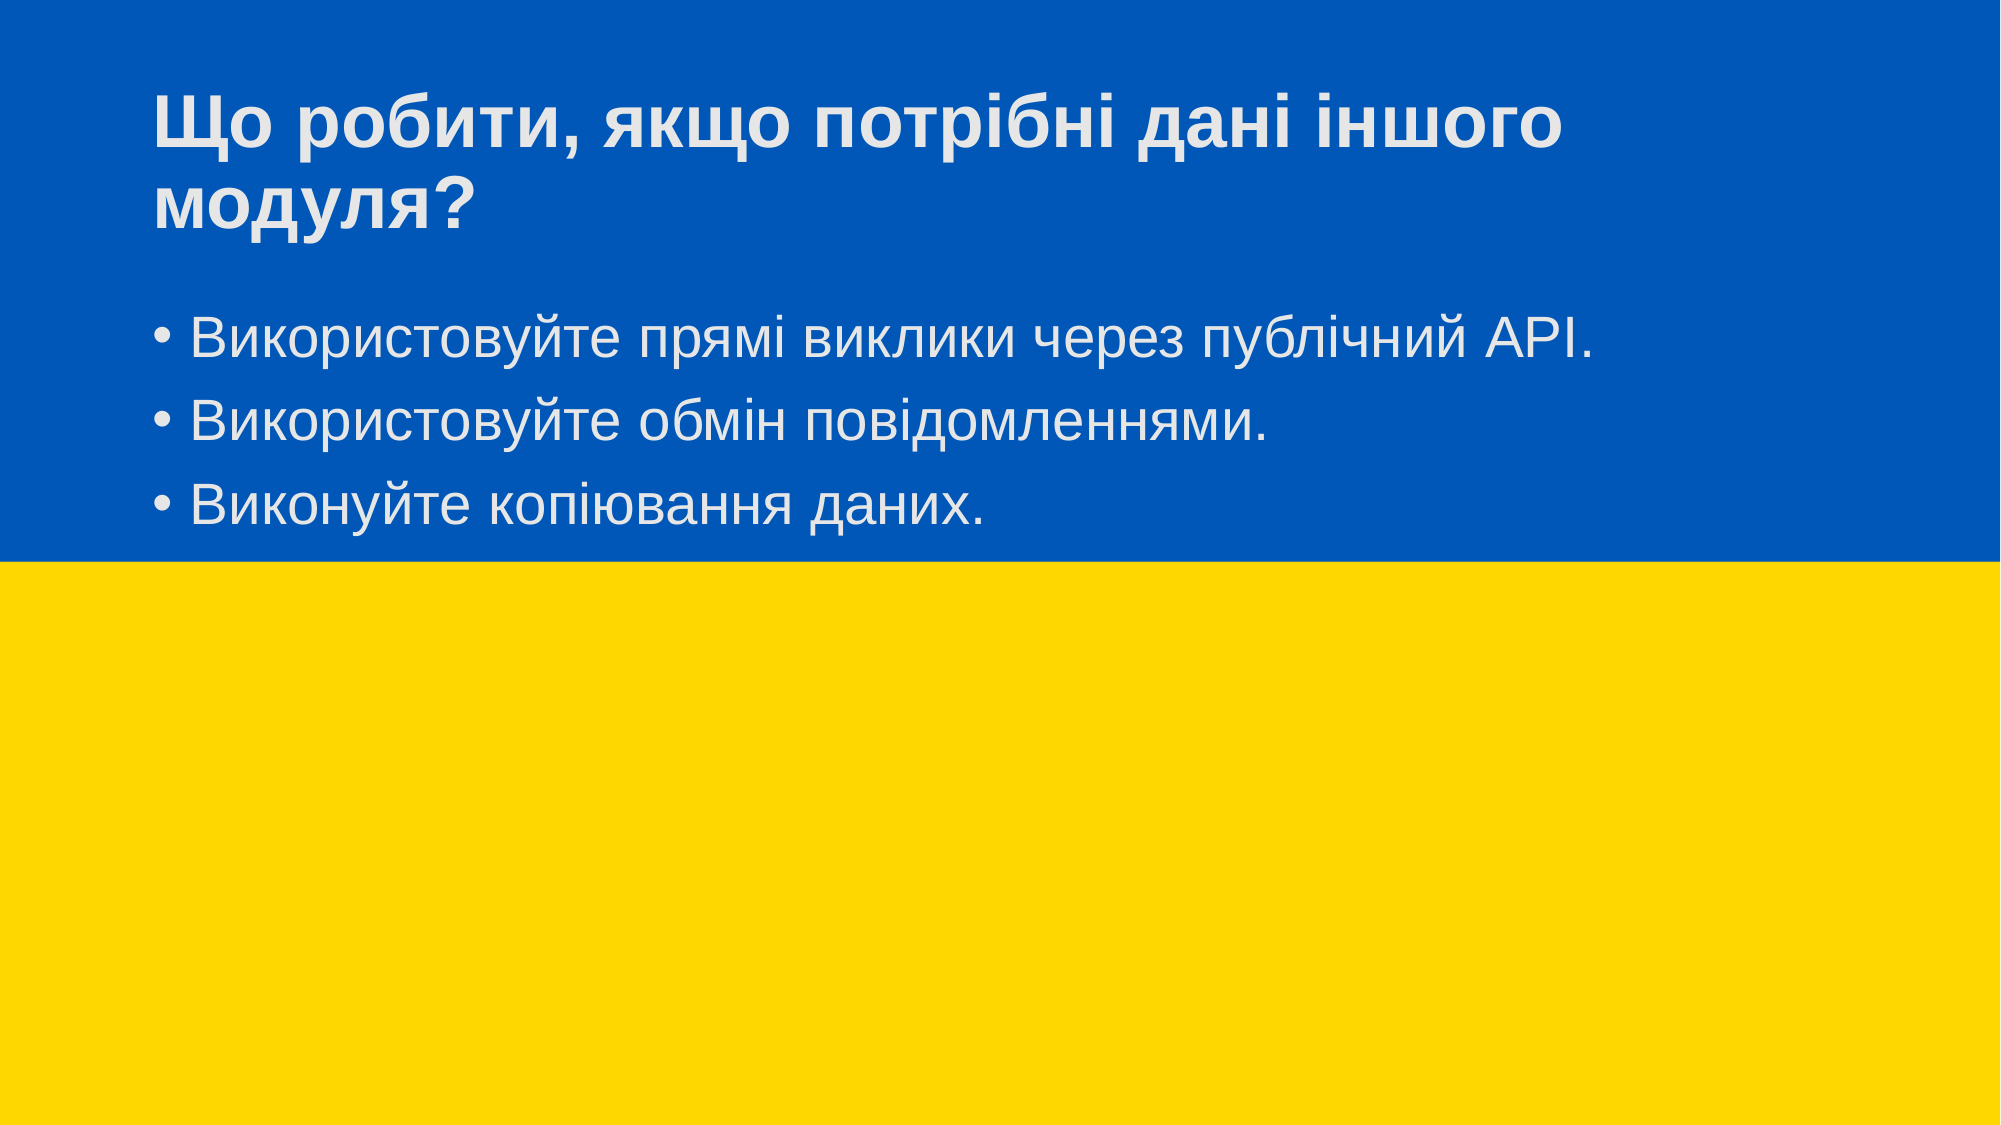

# Що робити, якщо потрібні дані іншого модуля?
Використовуйте прямі виклики через публічний API.
Використовуйте обмін повідомленнями.
Виконуйте копіювання даних.